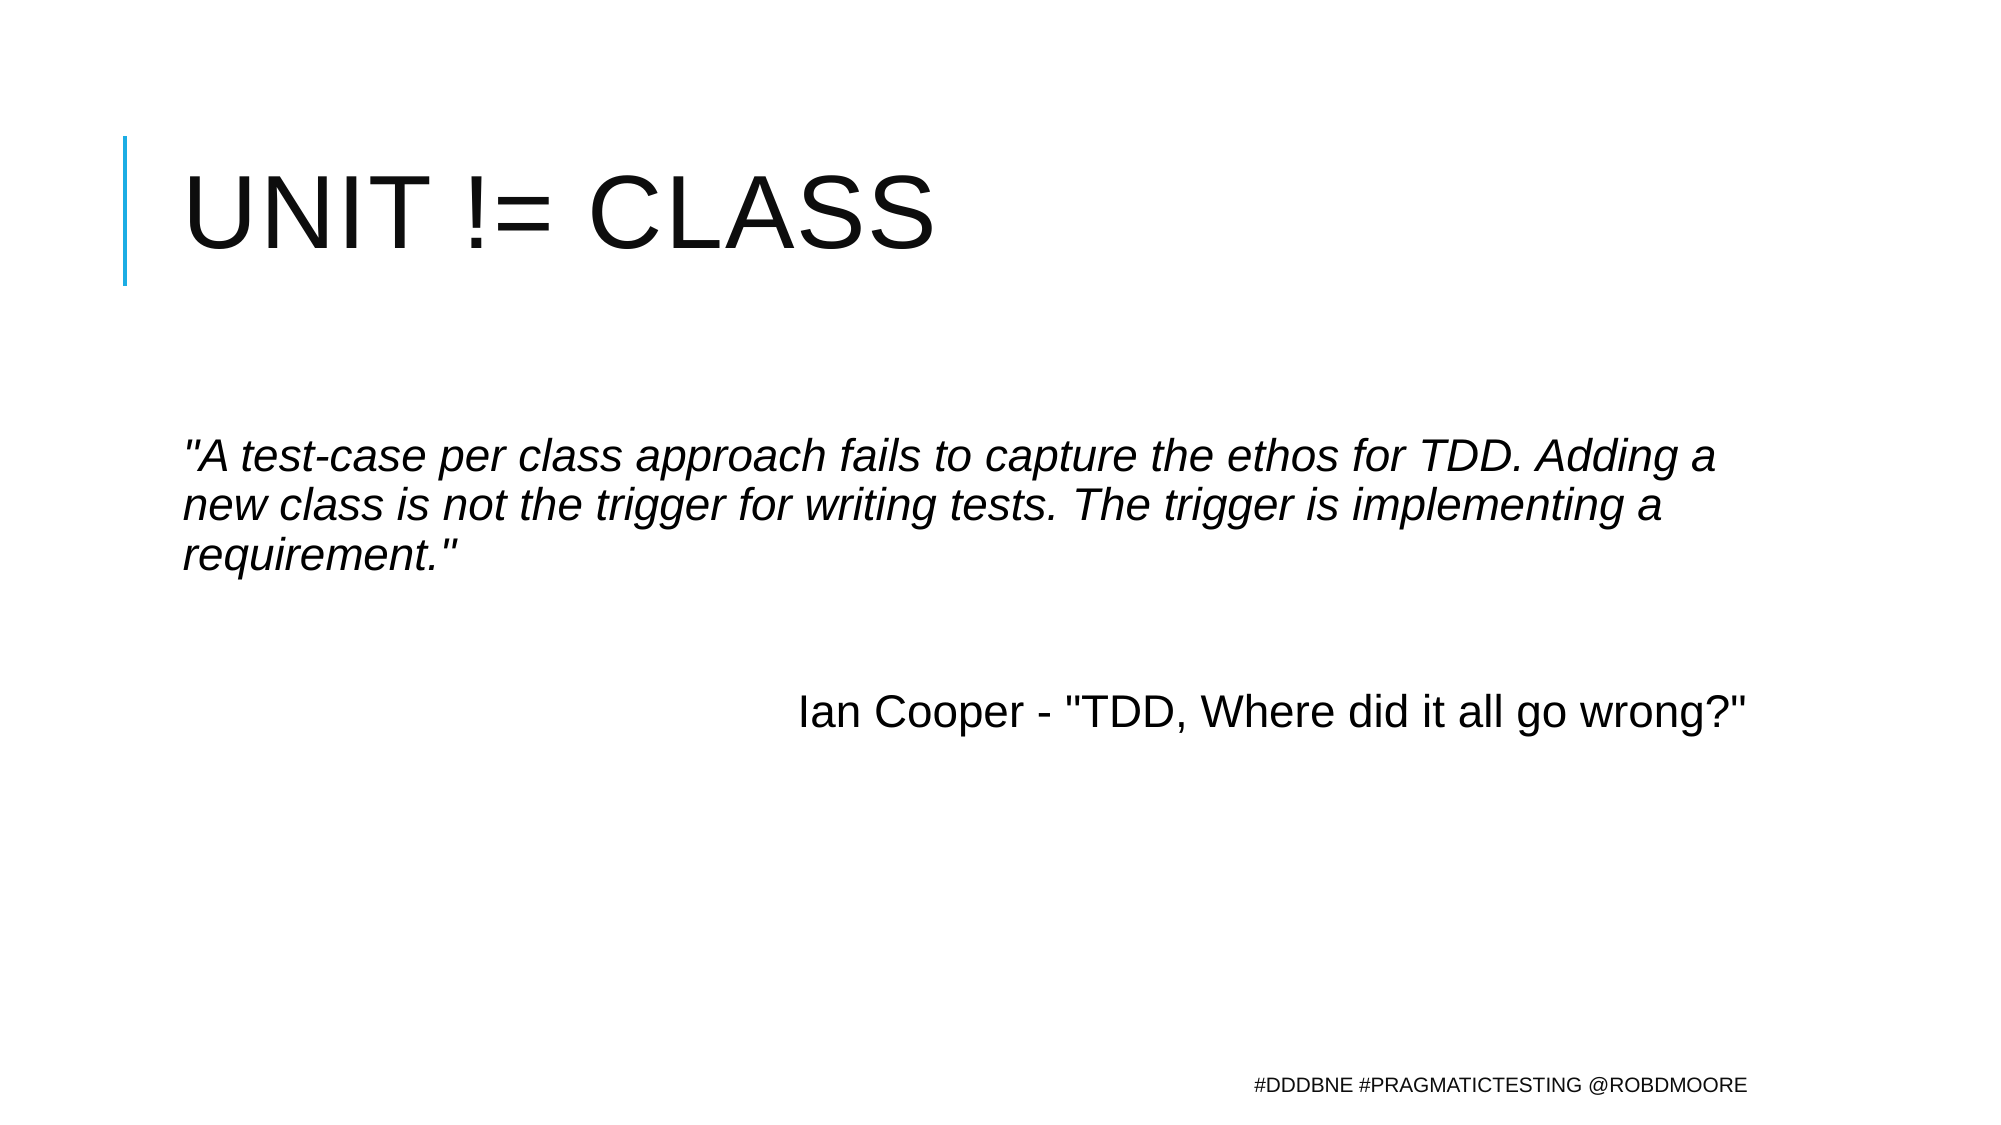

# Unit != class
"A test-case per class approach fails to capture the ethos for TDD. Adding a new class is not the trigger for writing tests. The trigger is implementing a requirement."

Ian Cooper - "TDD, Where did it all go wrong?"